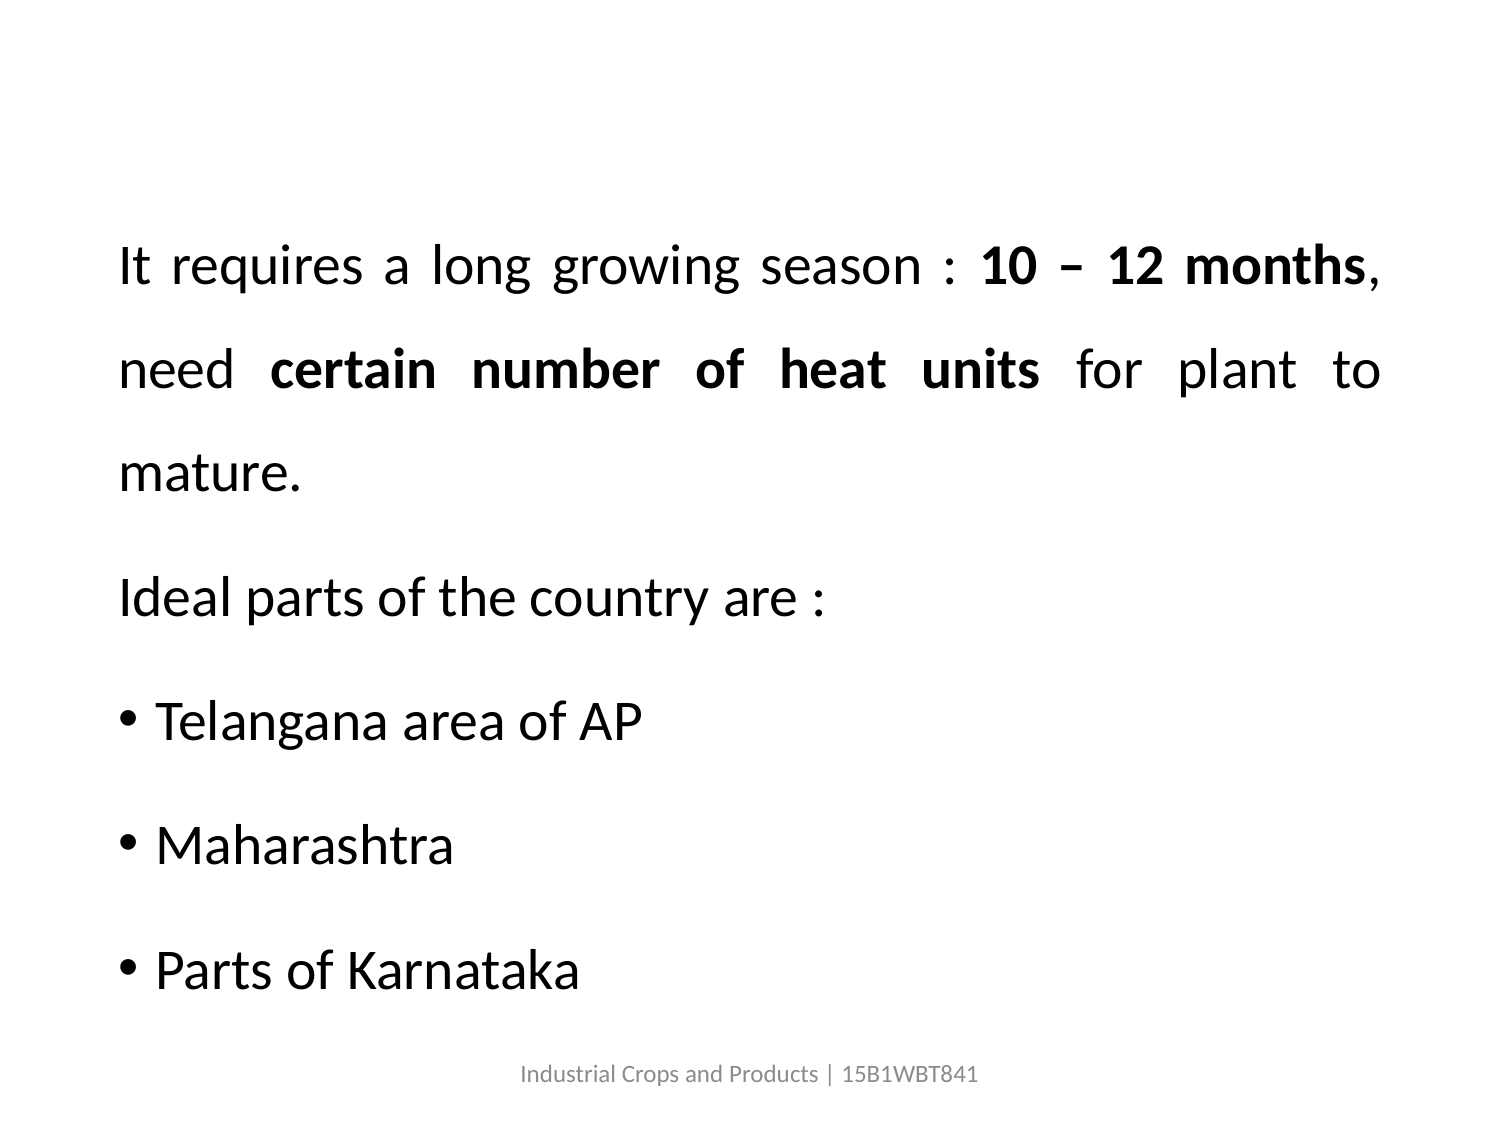

It requires a long growing season : 10 – 12 months, need certain number of heat units for plant to mature.
Ideal parts of the country are :
Telangana area of AP
Maharashtra
Parts of Karnataka

Industrial Crops and Products | 15B1WBT841